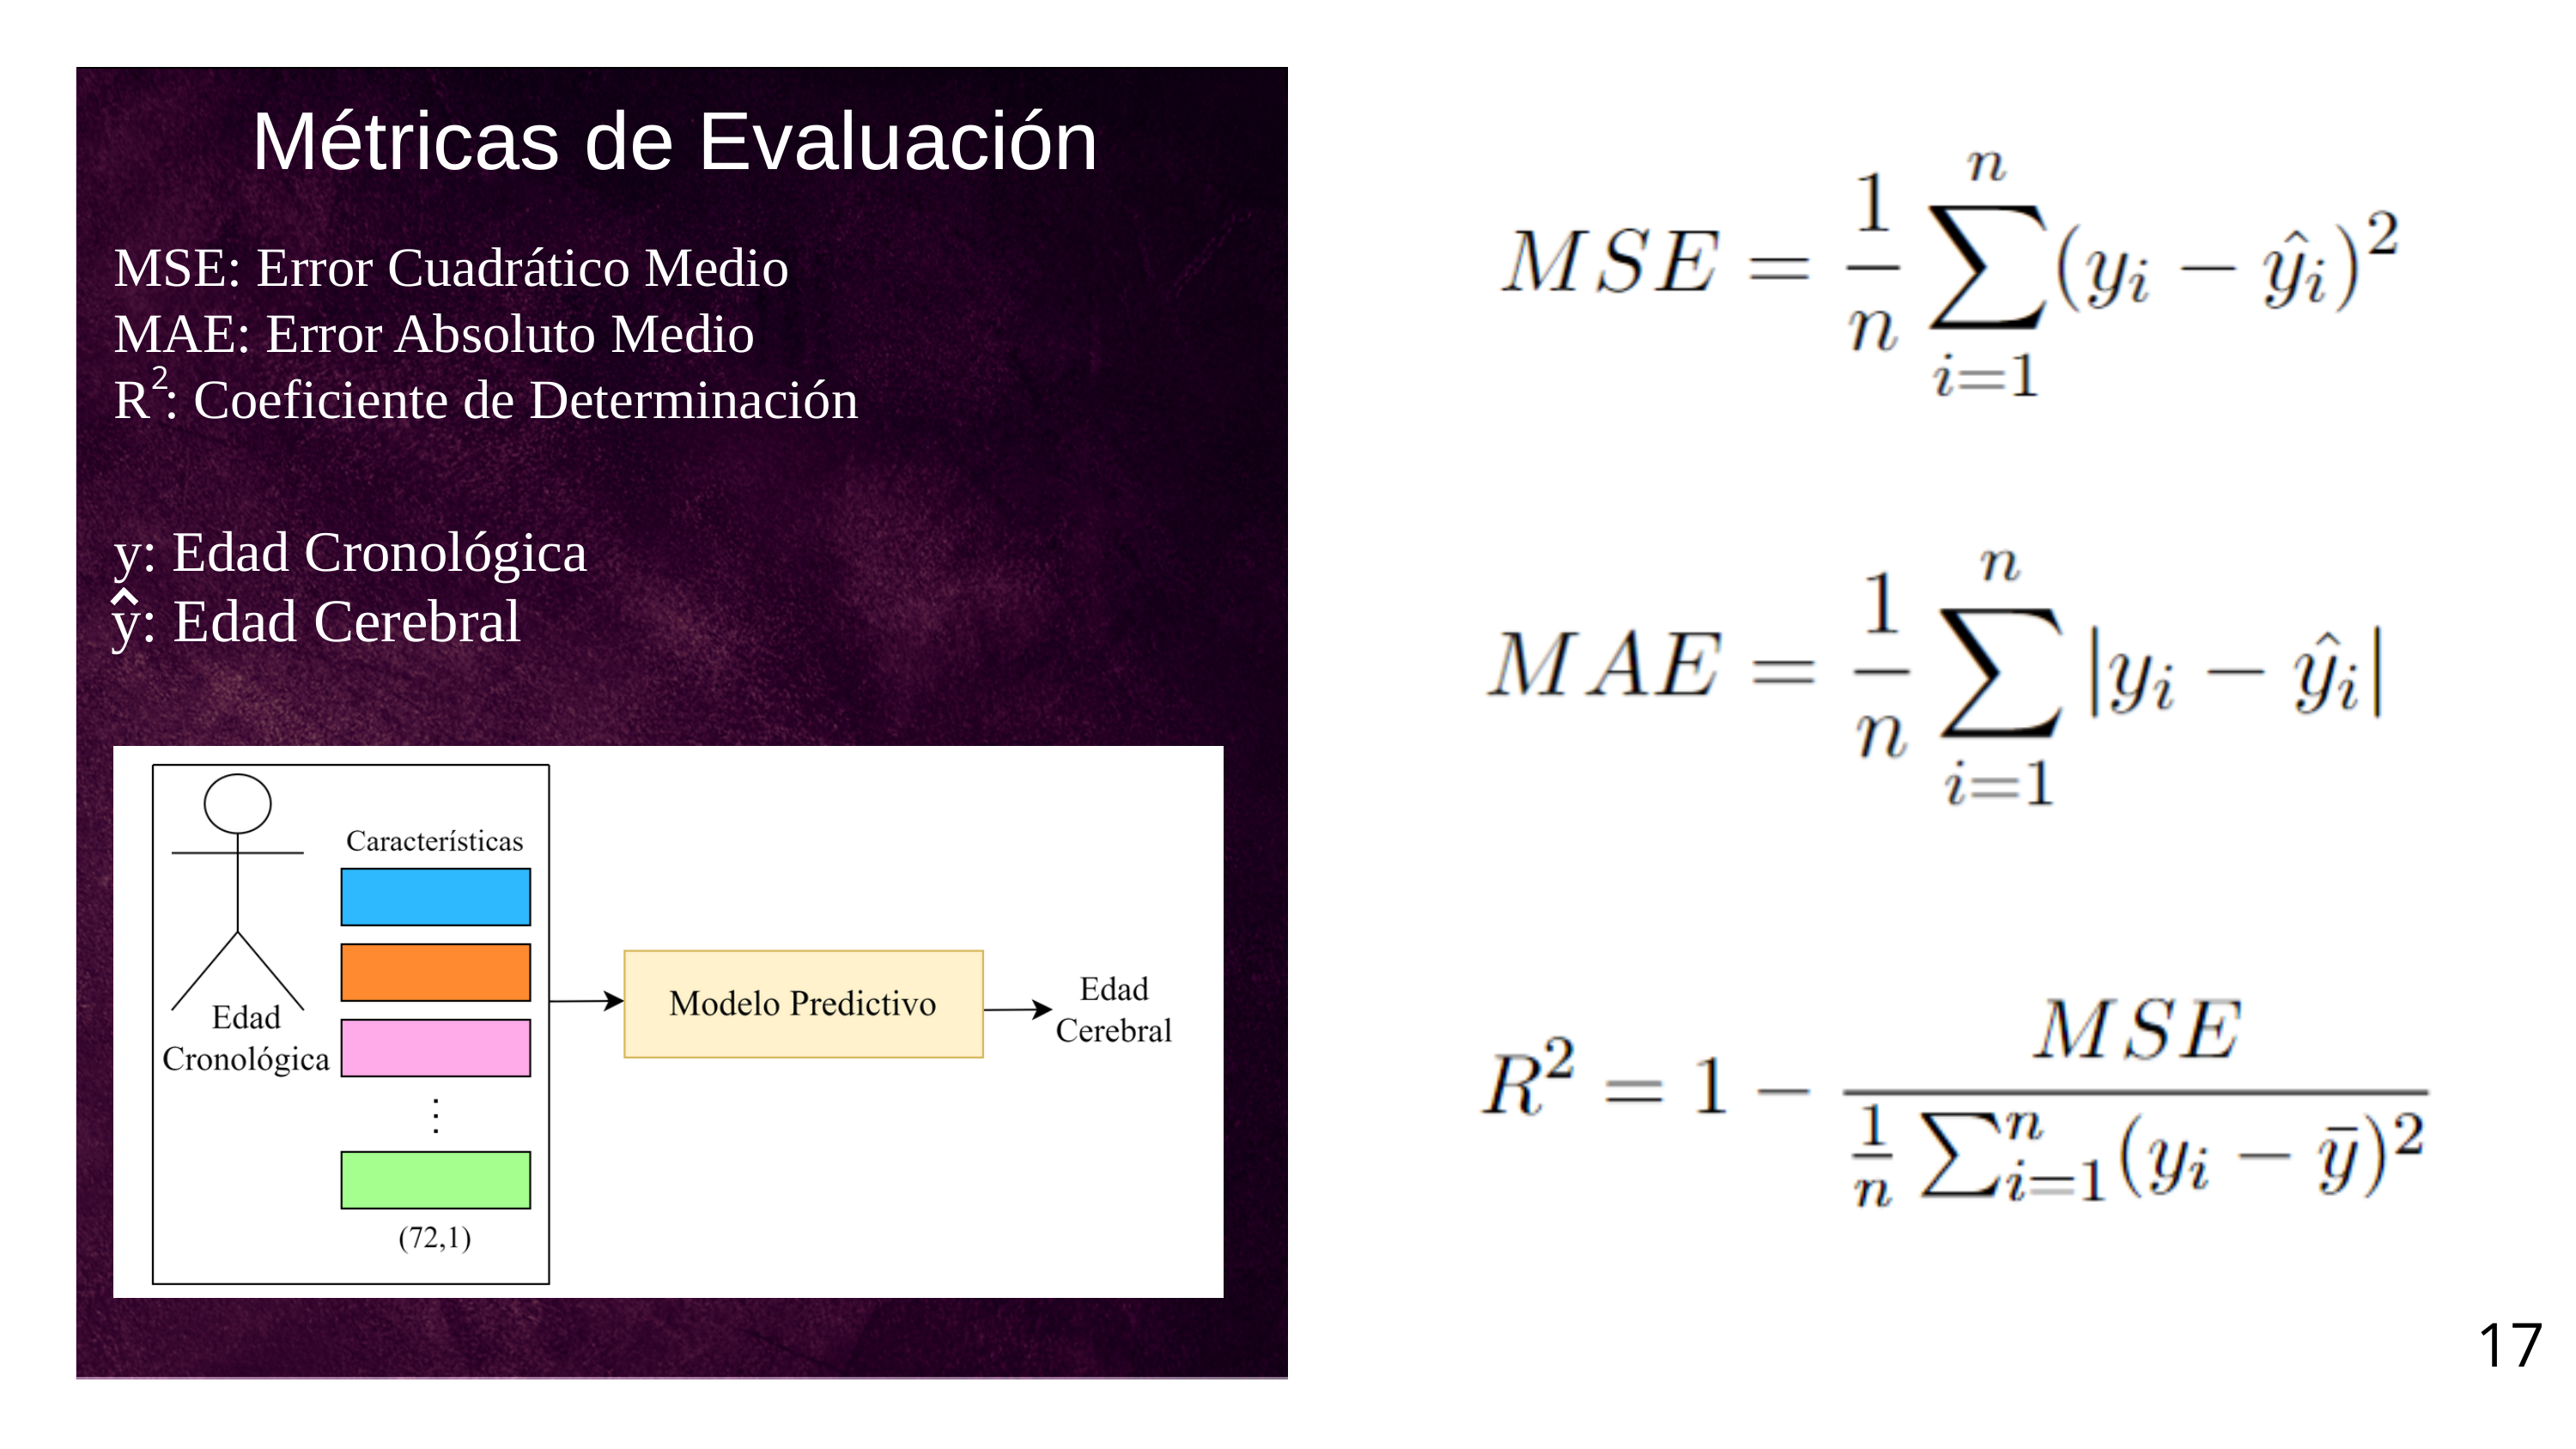

Métricas de Evaluación

MSE: Error Cuadrático Medio
MAE: Error Absoluto Medio
R : Coeficiente de Determinación
2
y: Edad Cronológica

y: Edad Cerebral

17